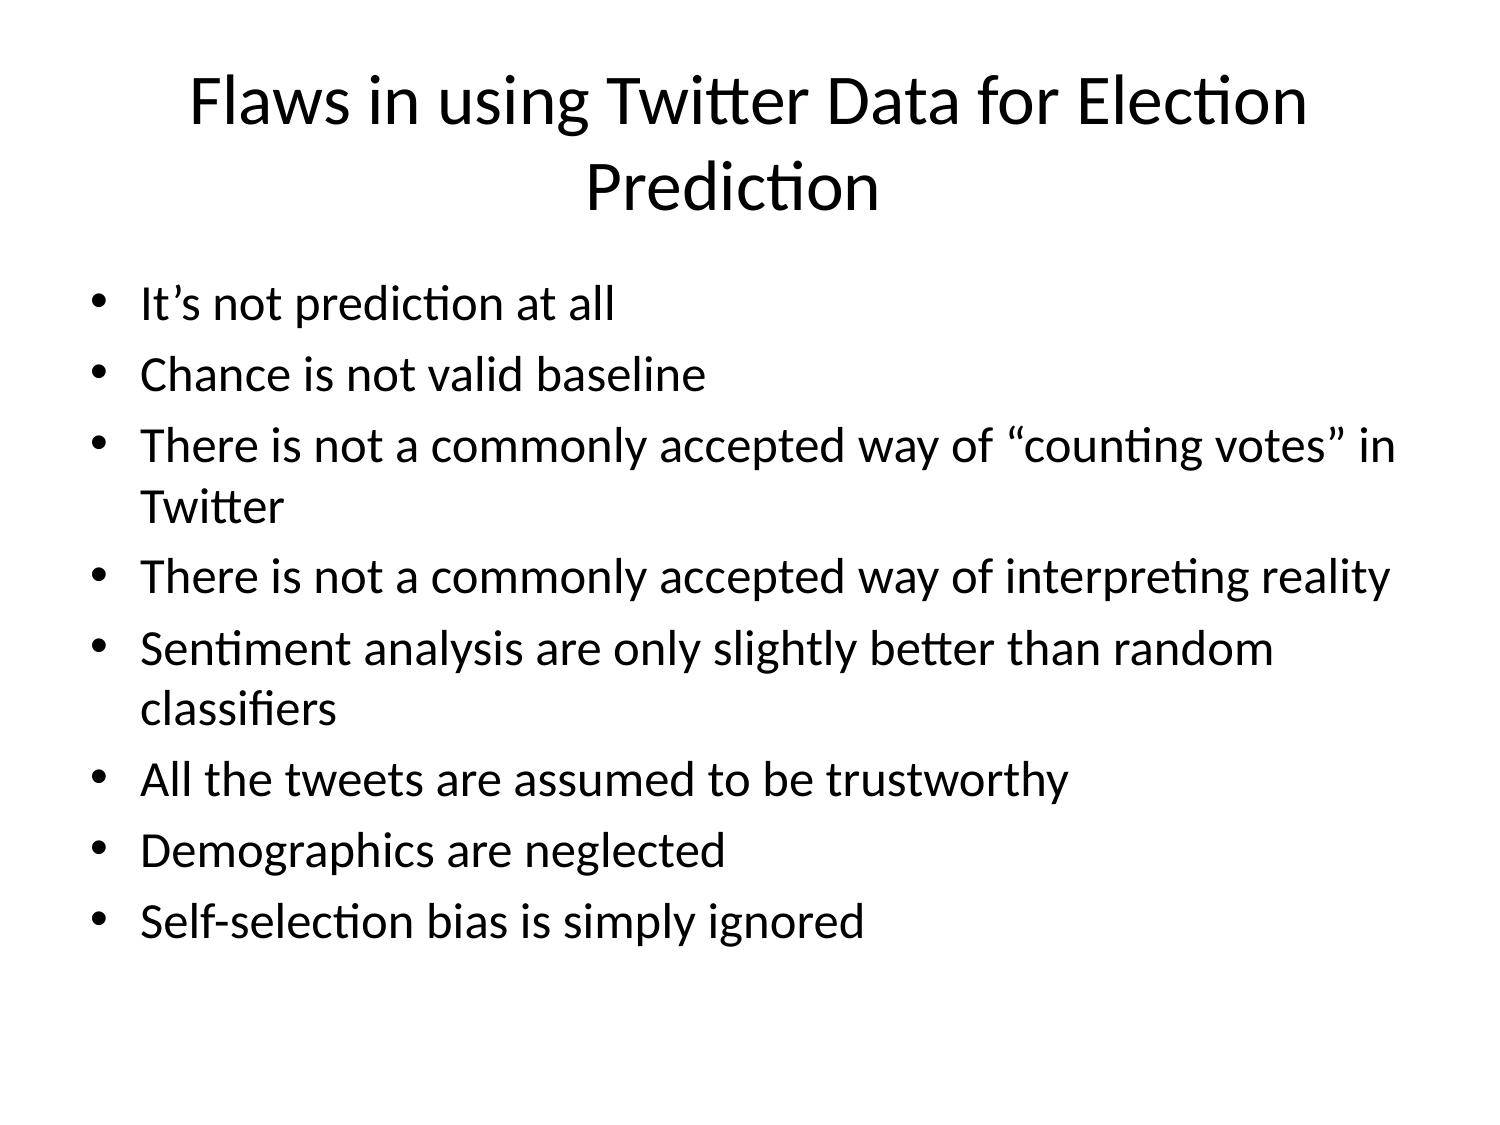

# Flaws in using Twitter Data for Election Prediction
It’s not prediction at all
Chance is not valid baseline
There is not a commonly accepted way of “counting votes” in Twitter
There is not a commonly accepted way of interpreting reality
Sentiment analysis are only slightly better than random classifiers
All the tweets are assumed to be trustworthy
Demographics are neglected
Self-selection bias is simply ignored